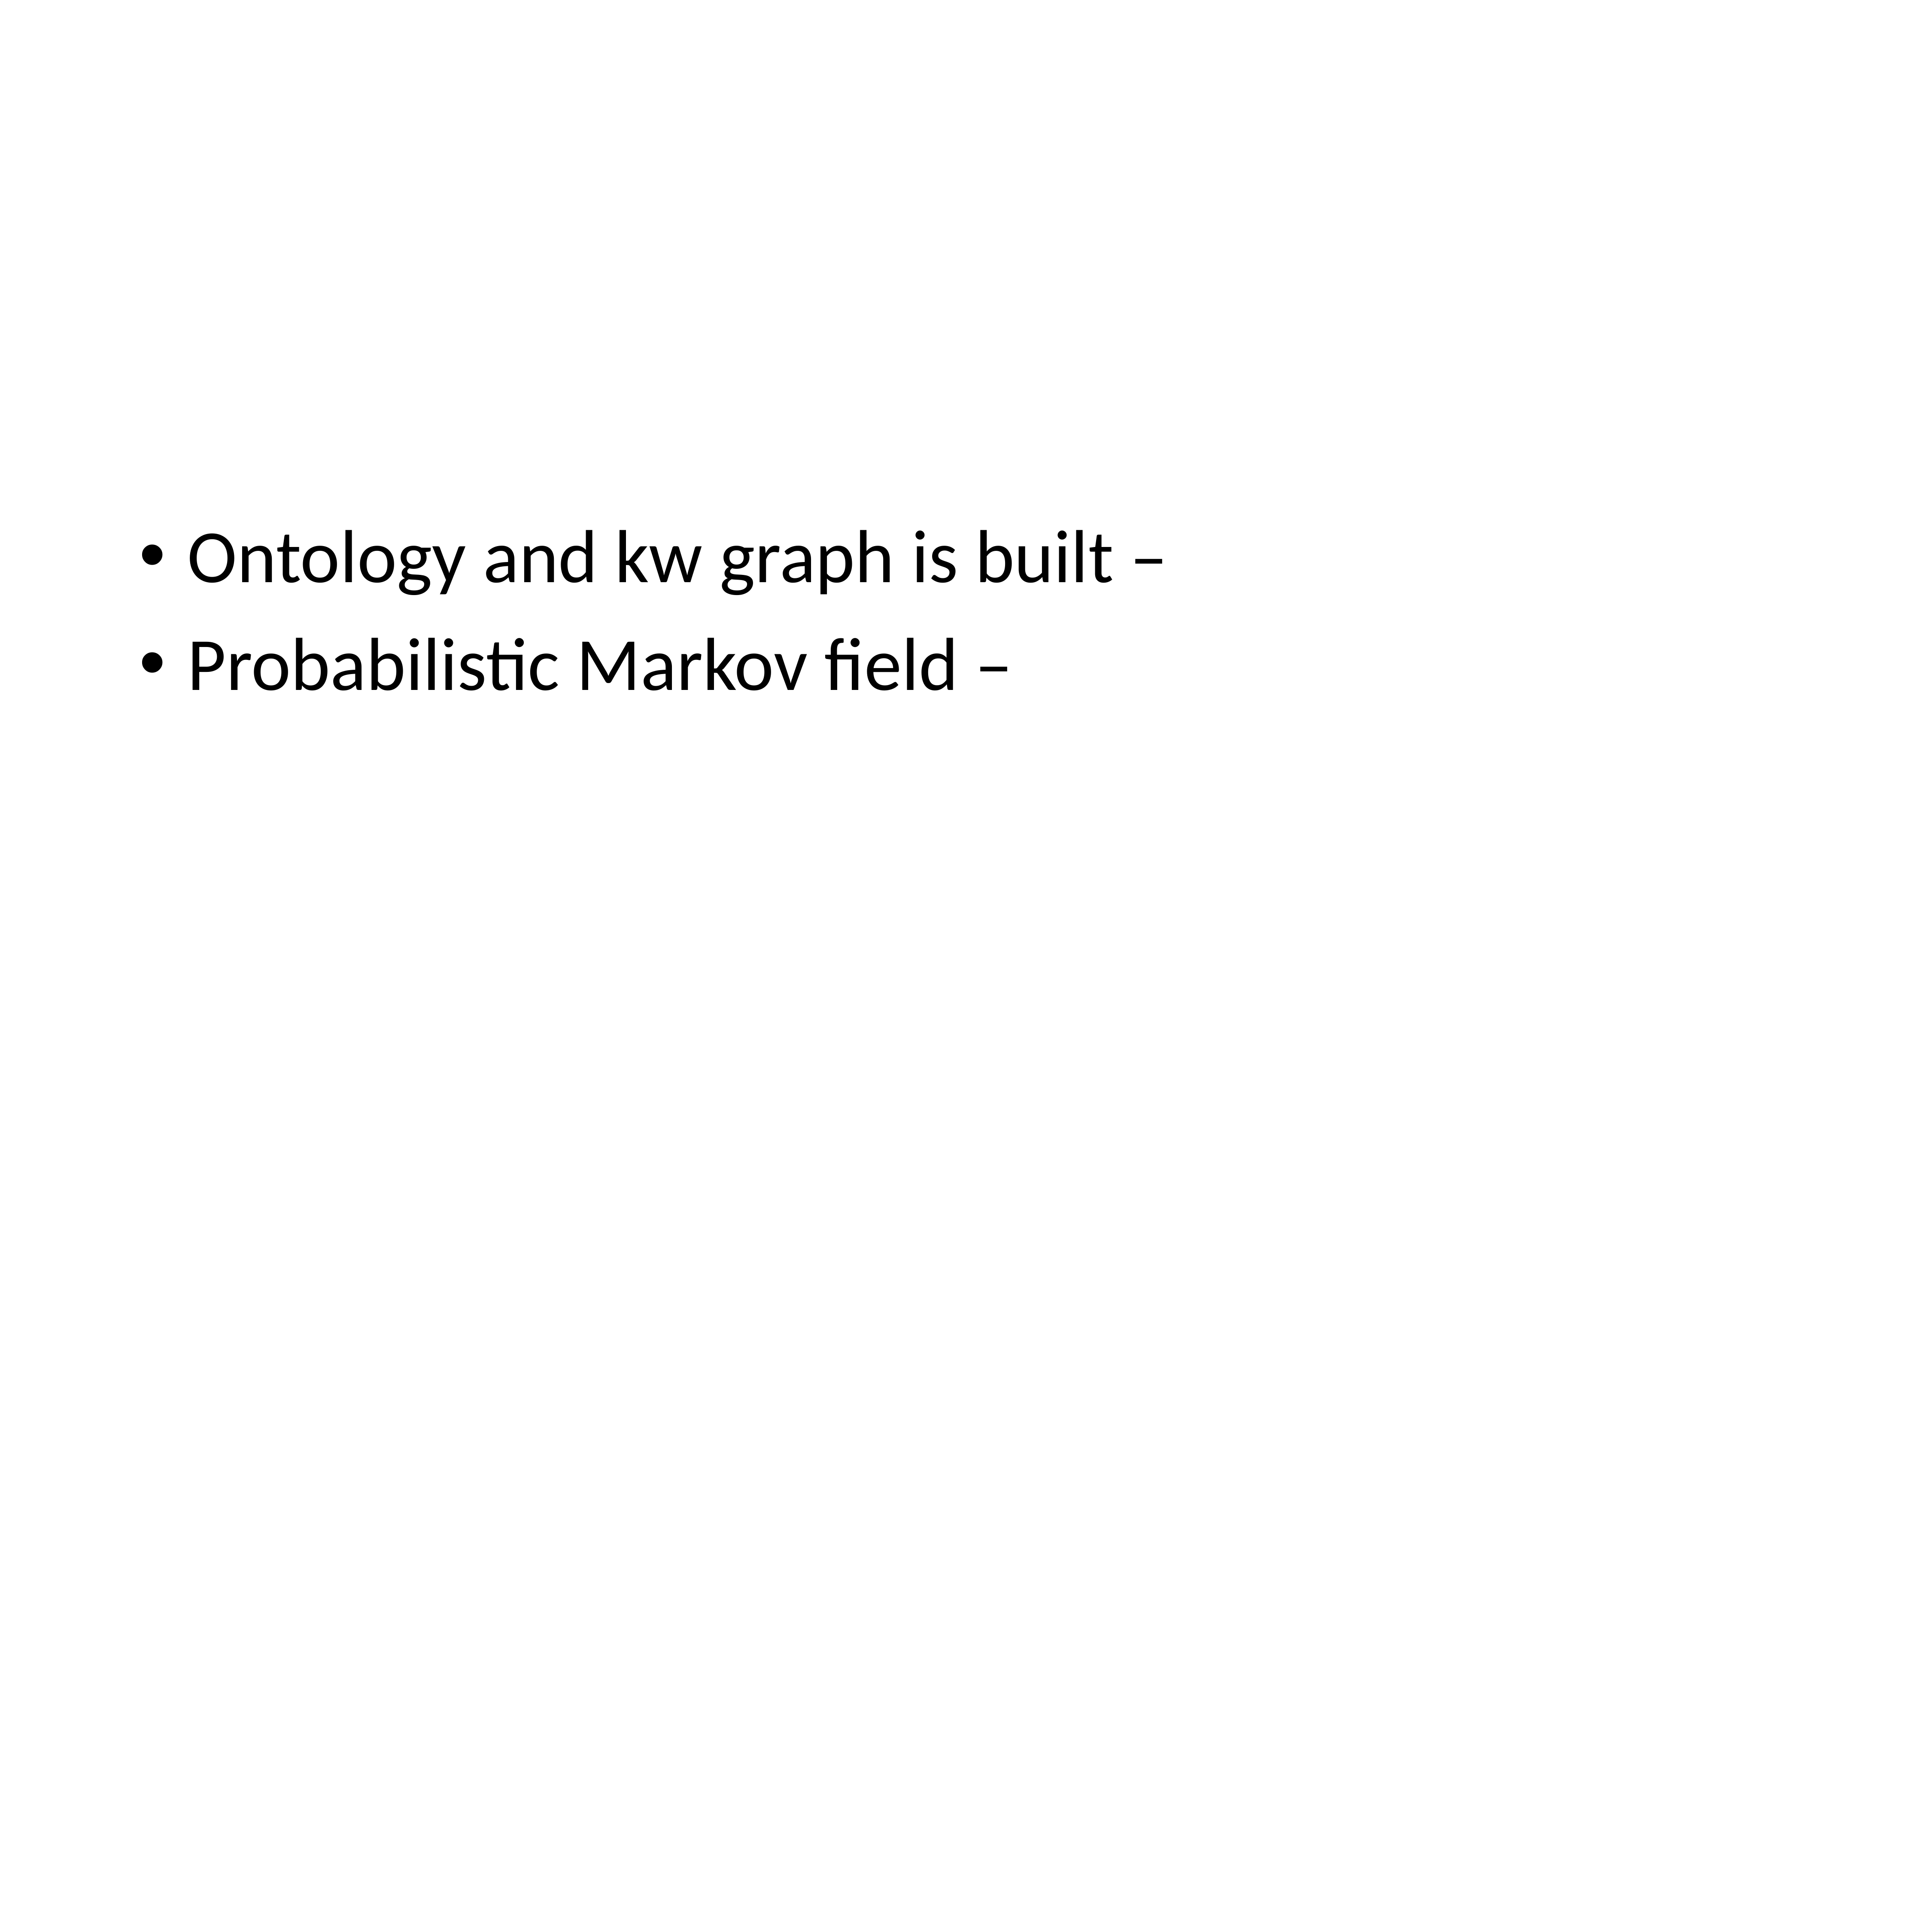

#
Ontology and kw graph is built –
Probabilistic Markov field –